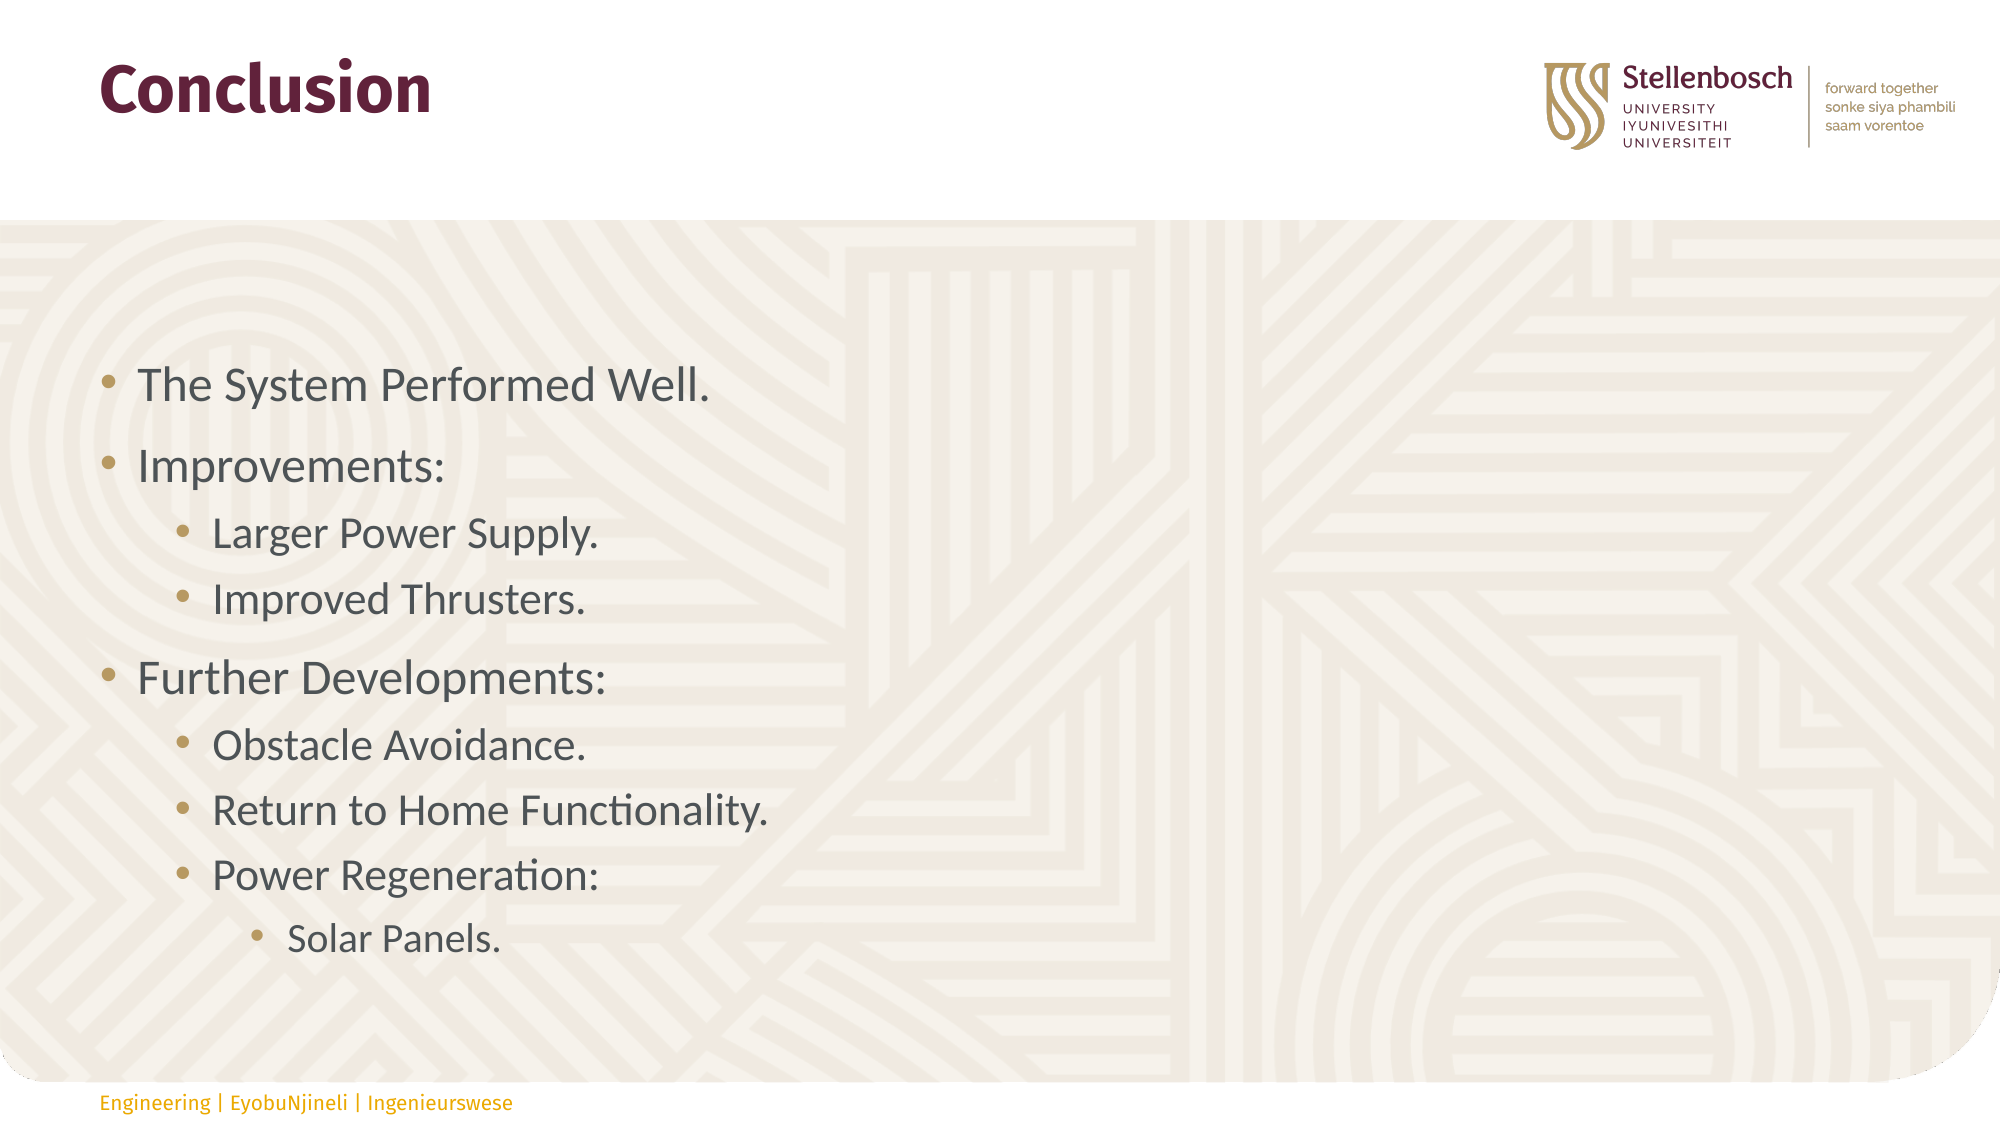

# Conclusion

The System Performed Well.
Improvements:
Larger Power Supply.
Improved Thrusters.
Further Developments:
Obstacle Avoidance.
Return to Home Functionality.
Power Regeneration:
Solar Panels.